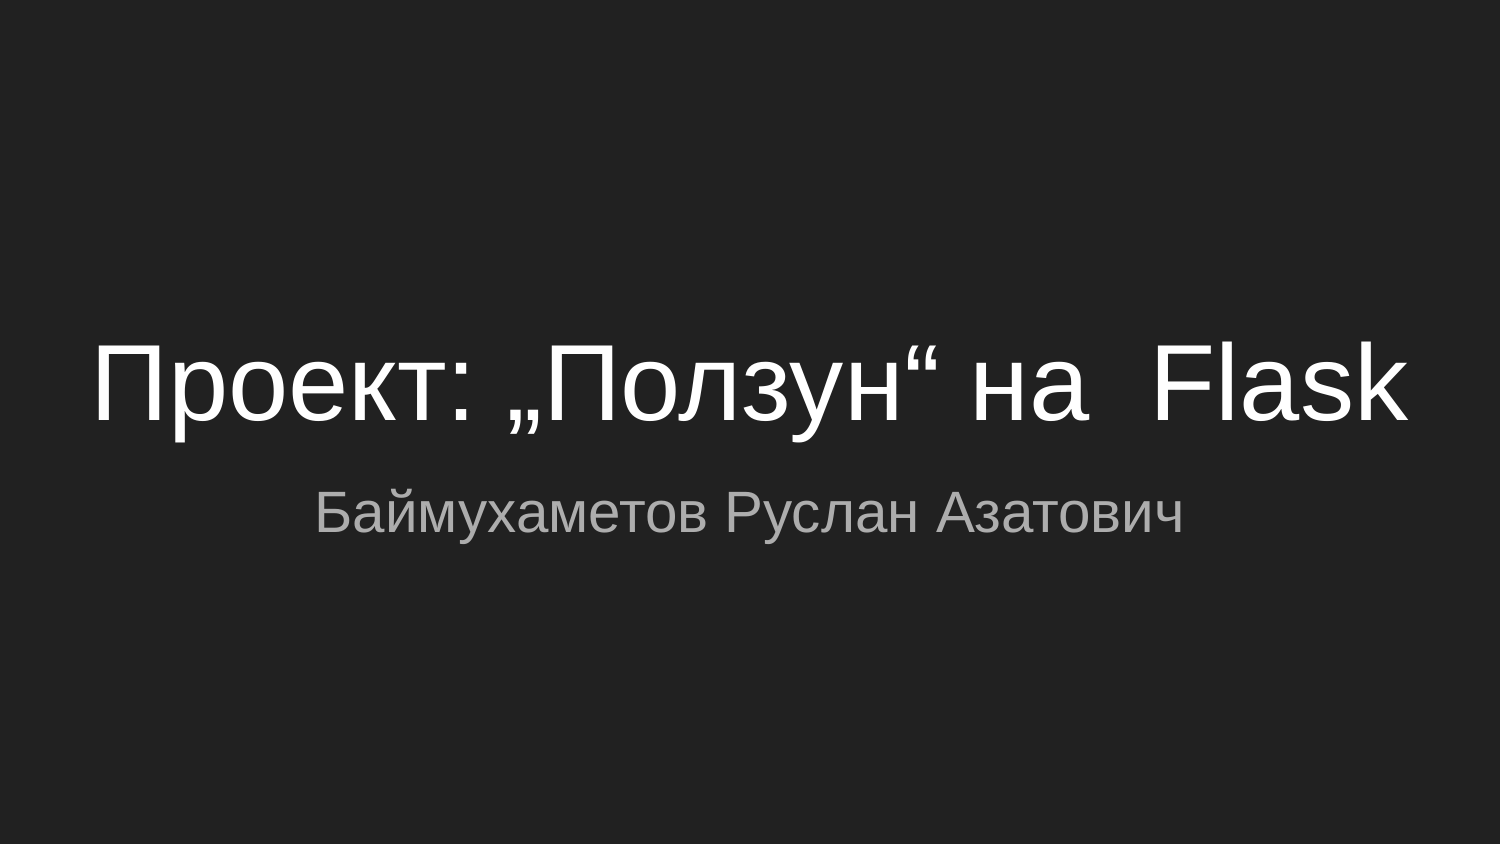

# Проект: „Ползун“ на  Flask
Баймухаметов Руслан Азатович